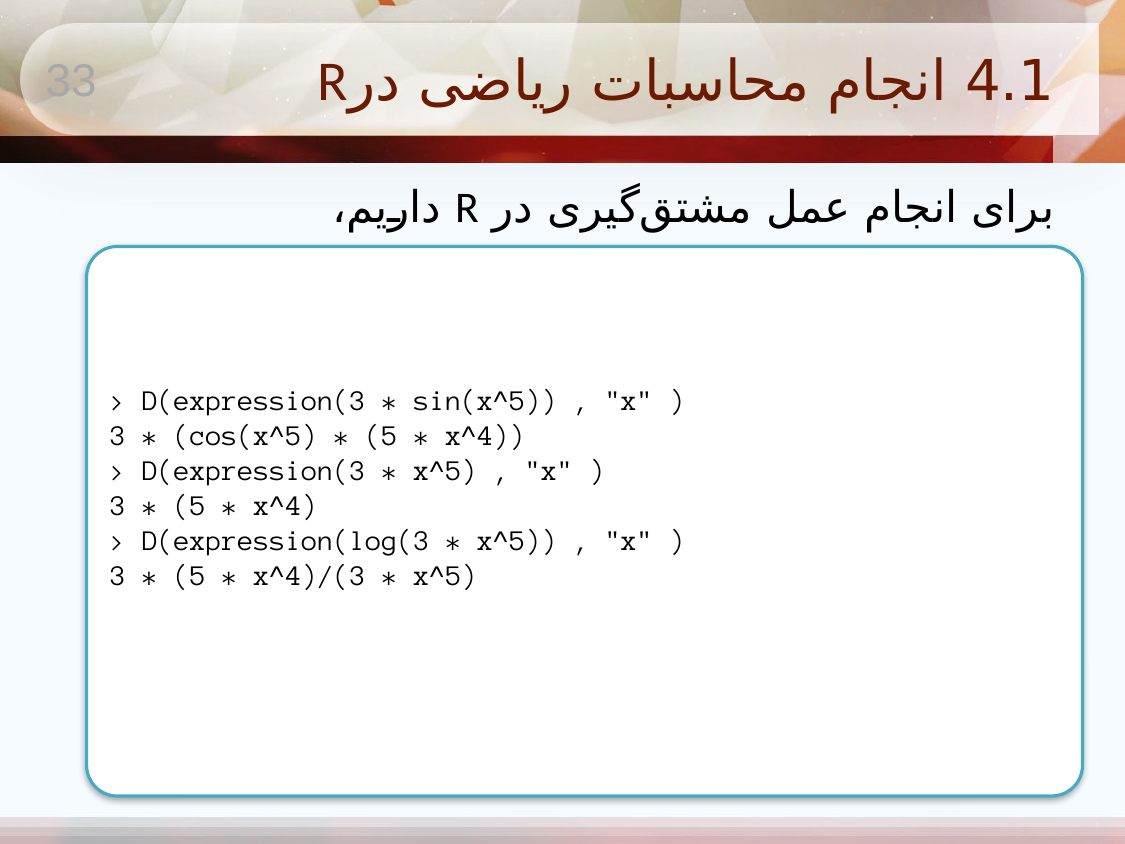

# 4.1 انجام محاسبات ریاضی درR
33
برای انجام عمل مشتق‌گیری در R داریم،
> D(expression(3 * sin(x^5)) , "x" )
3 * (cos(x^5) * (5 * x^4))
> D(expression(3 * x^5) , "x" )
3 * (5 * x^4)
> D(expression(log(3 * x^5)) , "x" )
3 * (5 * x^4)/(3 * x^5)